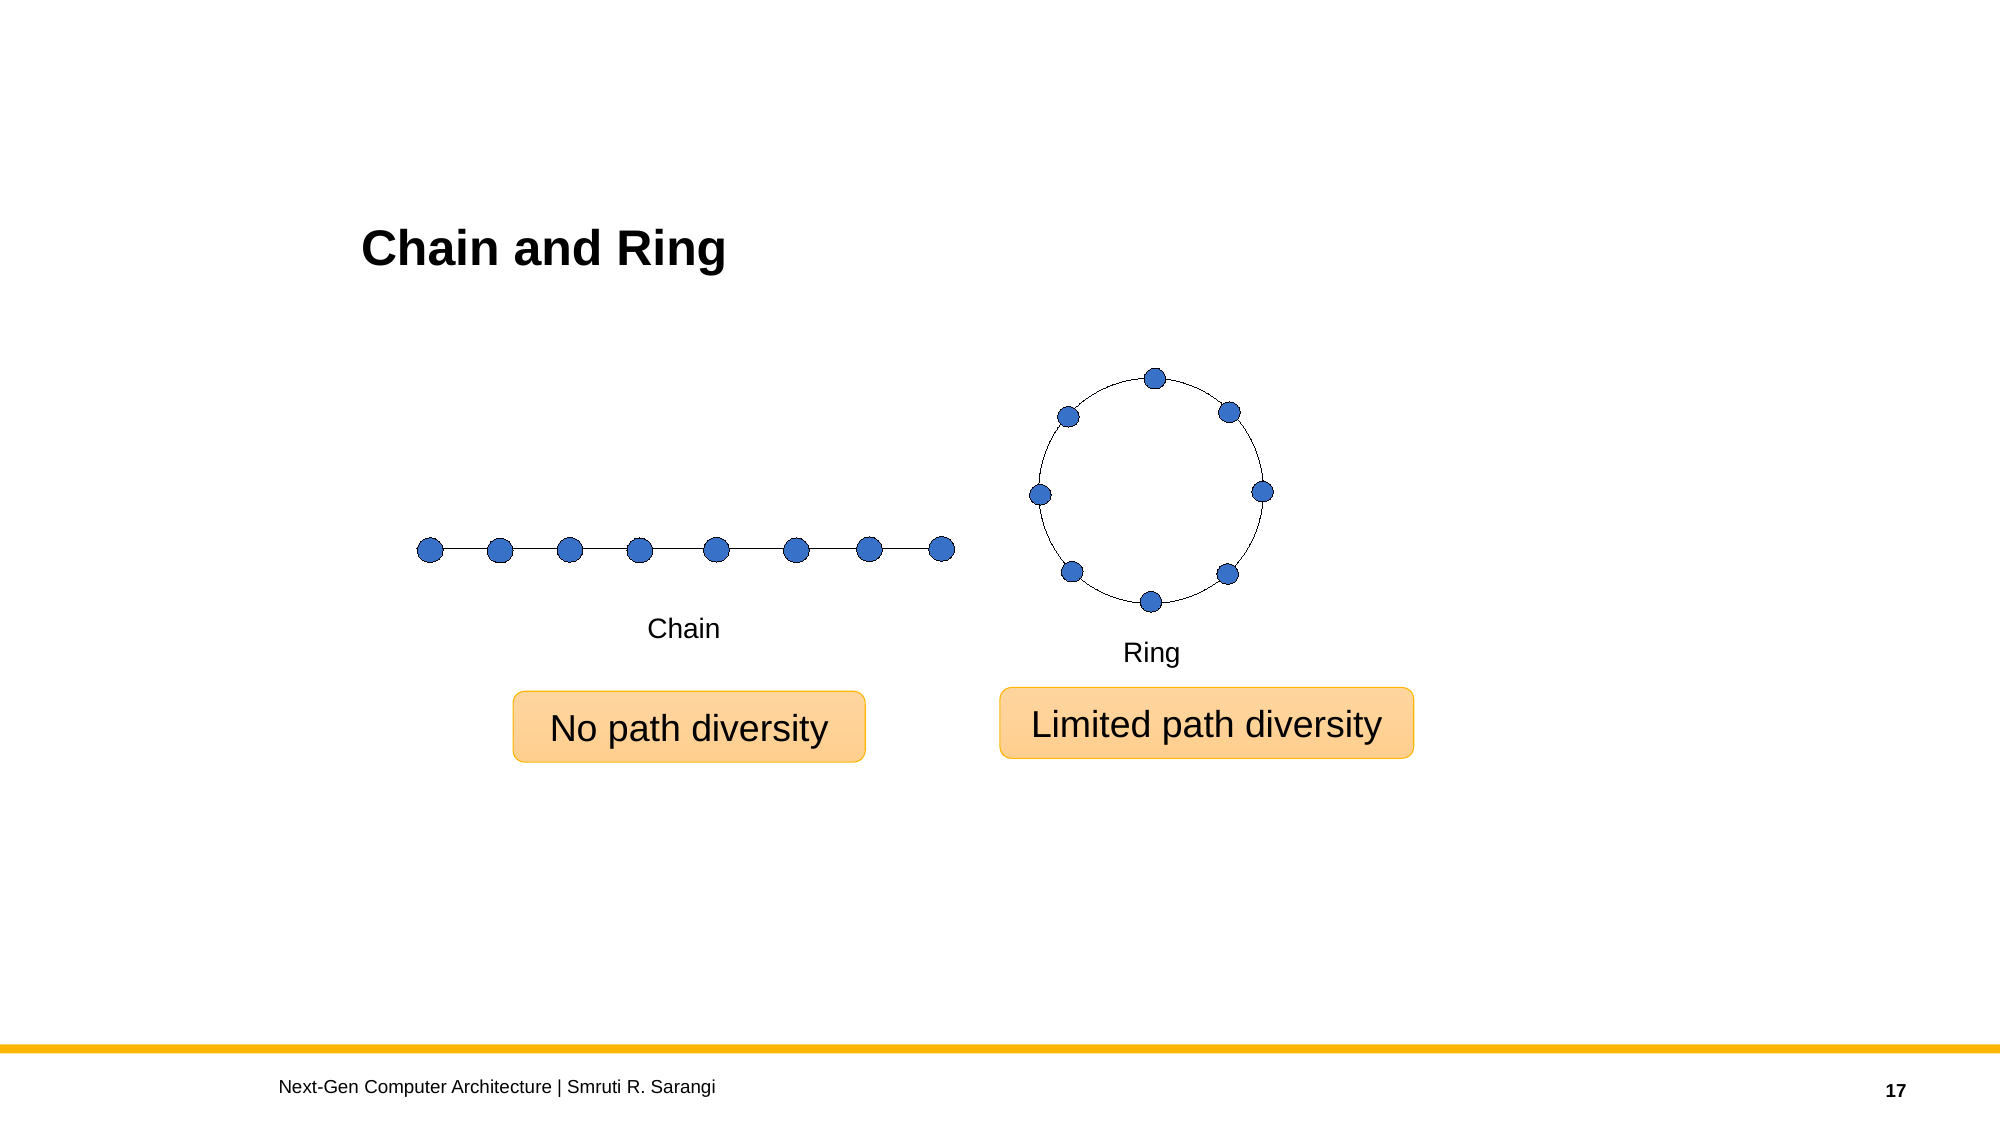

Chain and Ring

Chain
Ring
Limited path diversity
No path diversity
Next-Gen Computer Architecture | Smruti R. Sarangi
17